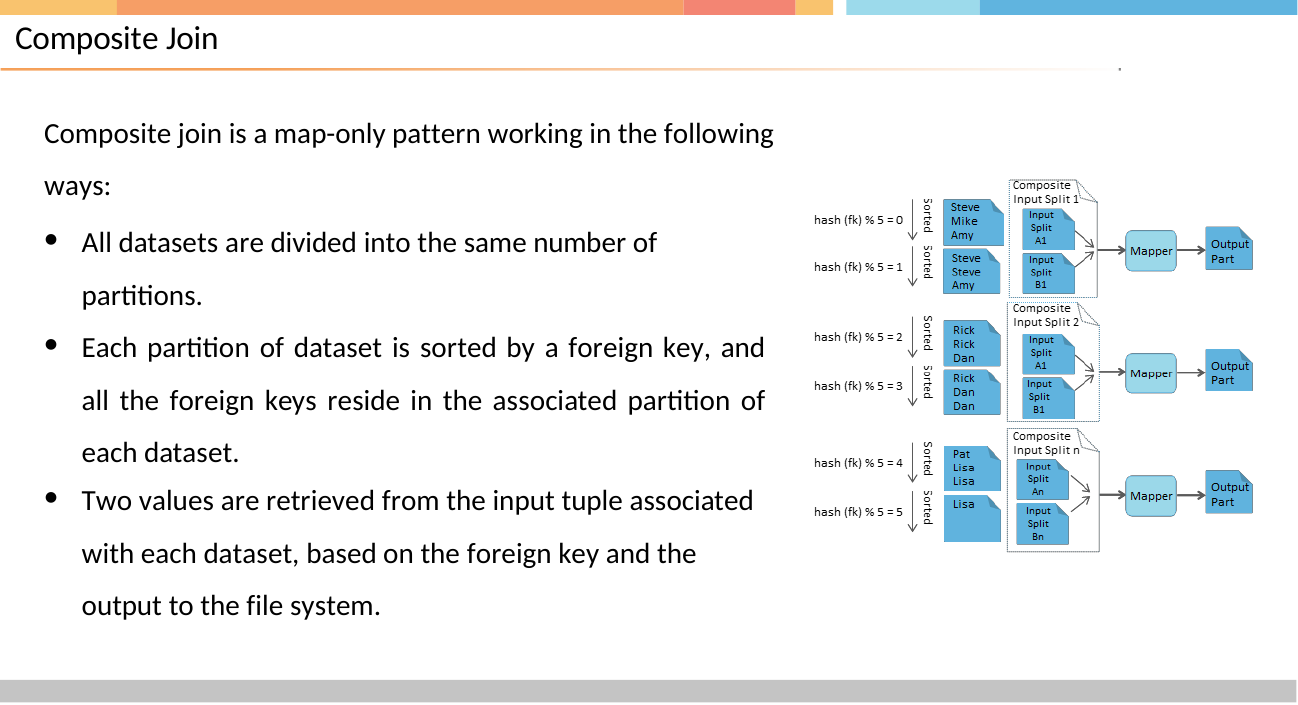

# Composite Join

Composite join is a map-only pattern working in the following
ways:
All datasets are divided into the same number of partitions.
Each partition of dataset is sorted by a foreign key, and all the foreign keys reside in the associated partition of each dataset.
Two values are retrieved from the input tuple associated
with each dataset, based on the foreign key and the
output to the file system.